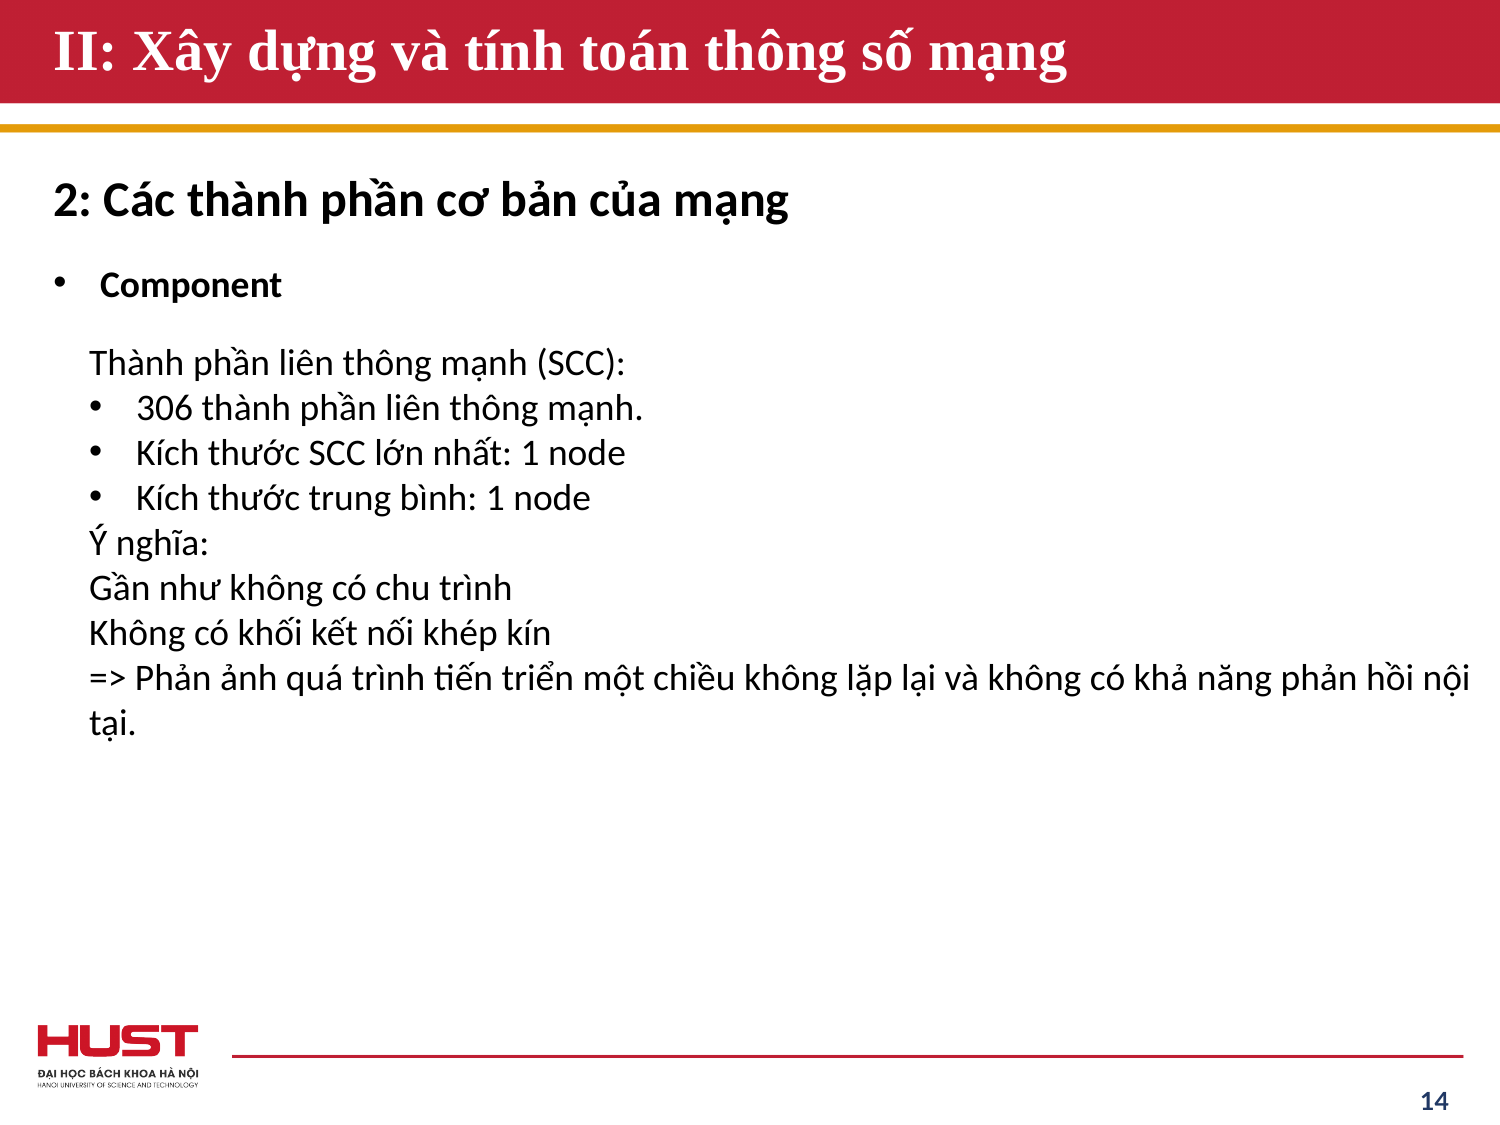

# II: Xây dựng và tính toán thông số mạng
2: Các thành phần cơ bản của mạng
Component
Thành phần liên thông mạnh (SCC):
306 thành phần liên thông mạnh.
Kích thước SCC lớn nhất: 1 node
Kích thước trung bình: 1 node
Ý nghĩa:
Gần như không có chu trình
Không có khối kết nối khép kín
=> Phản ảnh quá trình tiến triển một chiều không lặp lại và không có khả năng phản hồi nội tại.
14